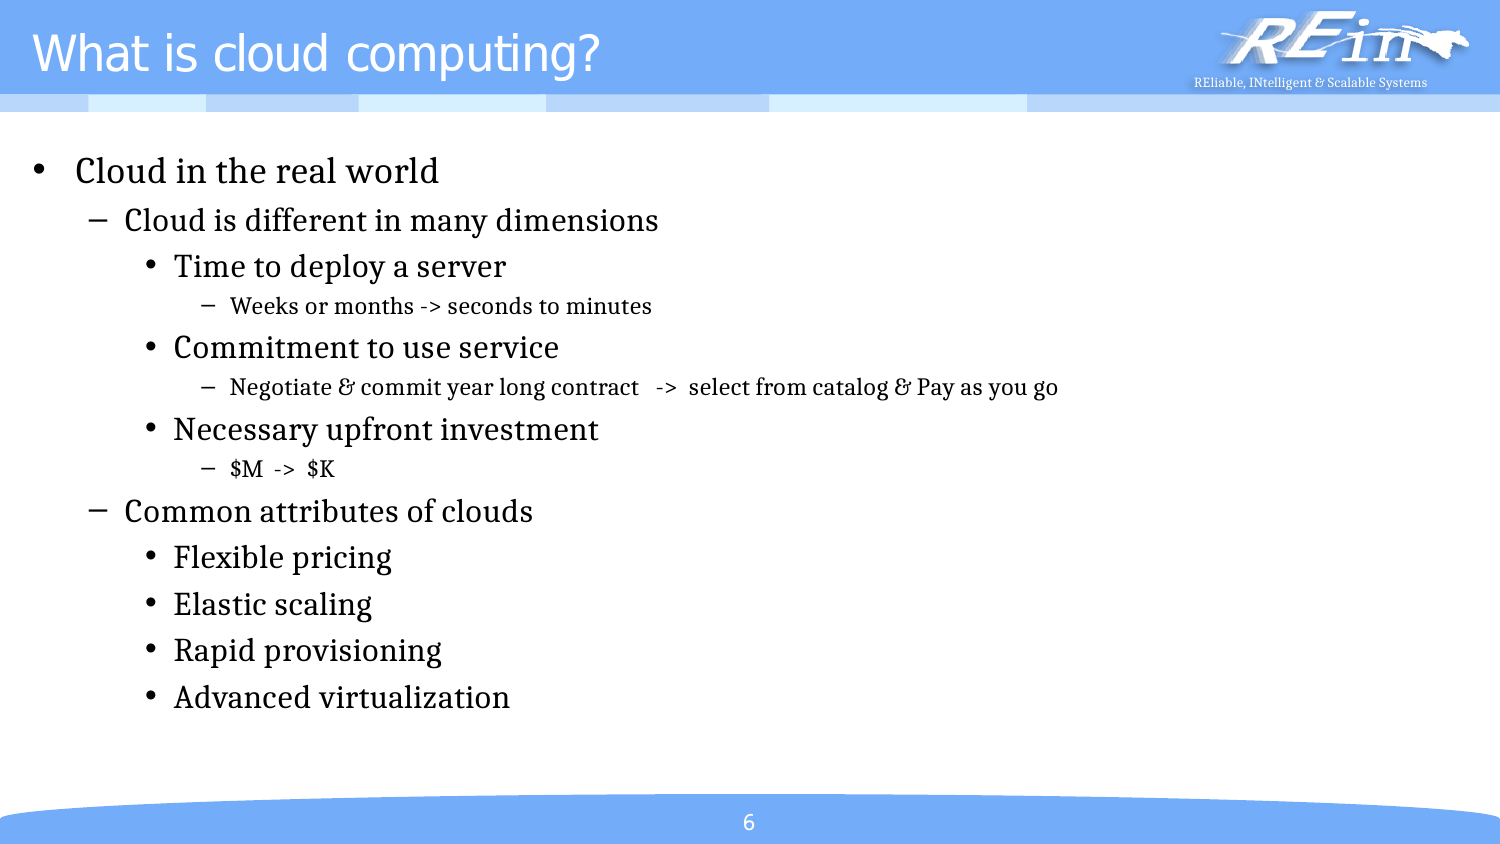

# What is cloud computing?
Cloud in the real world
Cloud is different in many dimensions
Time to deploy a server
Weeks or months -> seconds to minutes
Commitment to use service
Negotiate & commit year long contract   ->  select from catalog & Pay as you go
Necessary upfront investment
$M  ->  $K
Common attributes of clouds
Flexible pricing
Elastic scaling
Rapid provisioning
Advanced virtualization
6